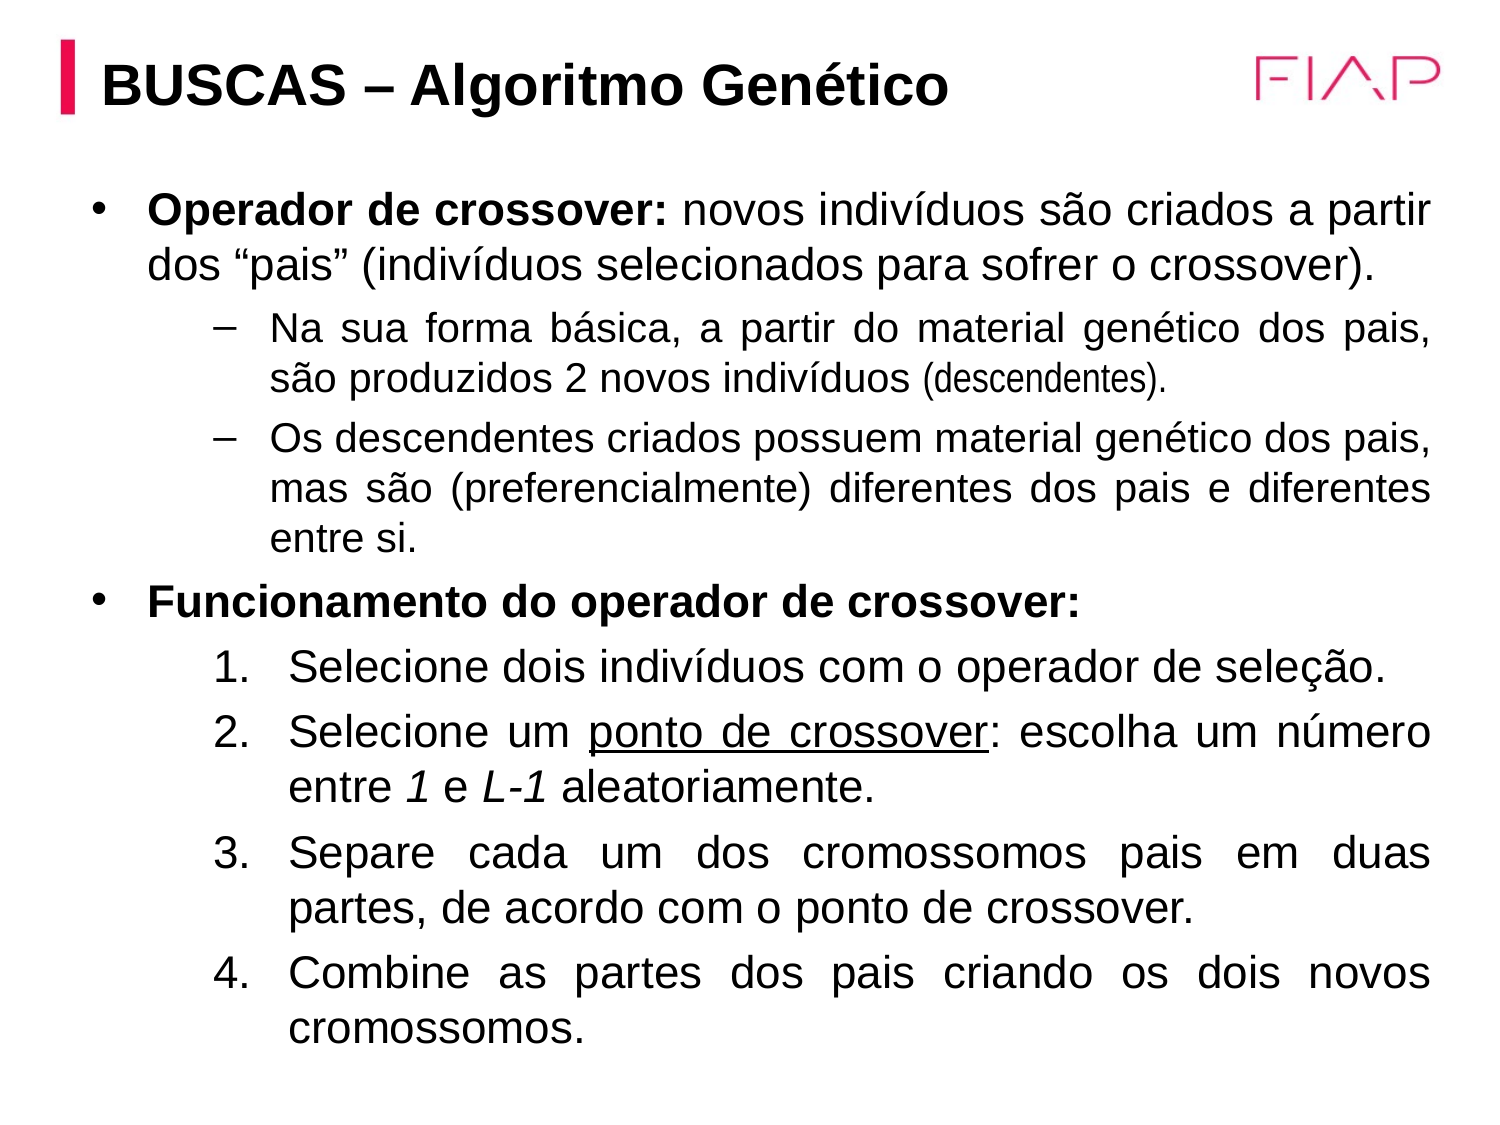

BUSCAS – Algoritmo Genético
Operador de crossover: novos indivíduos são criados a partir dos “pais” (indivíduos selecionados para sofrer o crossover).
Na sua forma básica, a partir do material genético dos pais, são produzidos 2 novos indivíduos (descendentes).
Os descendentes criados possuem material genético dos pais, mas são (preferencialmente) diferentes dos pais e diferentes entre si.
Funcionamento do operador de crossover:
Selecione dois indivíduos com o operador de seleção.
Selecione um ponto de crossover: escolha um número entre 1 e L-1 aleatoriamente.
Separe cada um dos cromossomos pais em duas partes, de acordo com o ponto de crossover.
Combine as partes dos pais criando os dois novos cromossomos.